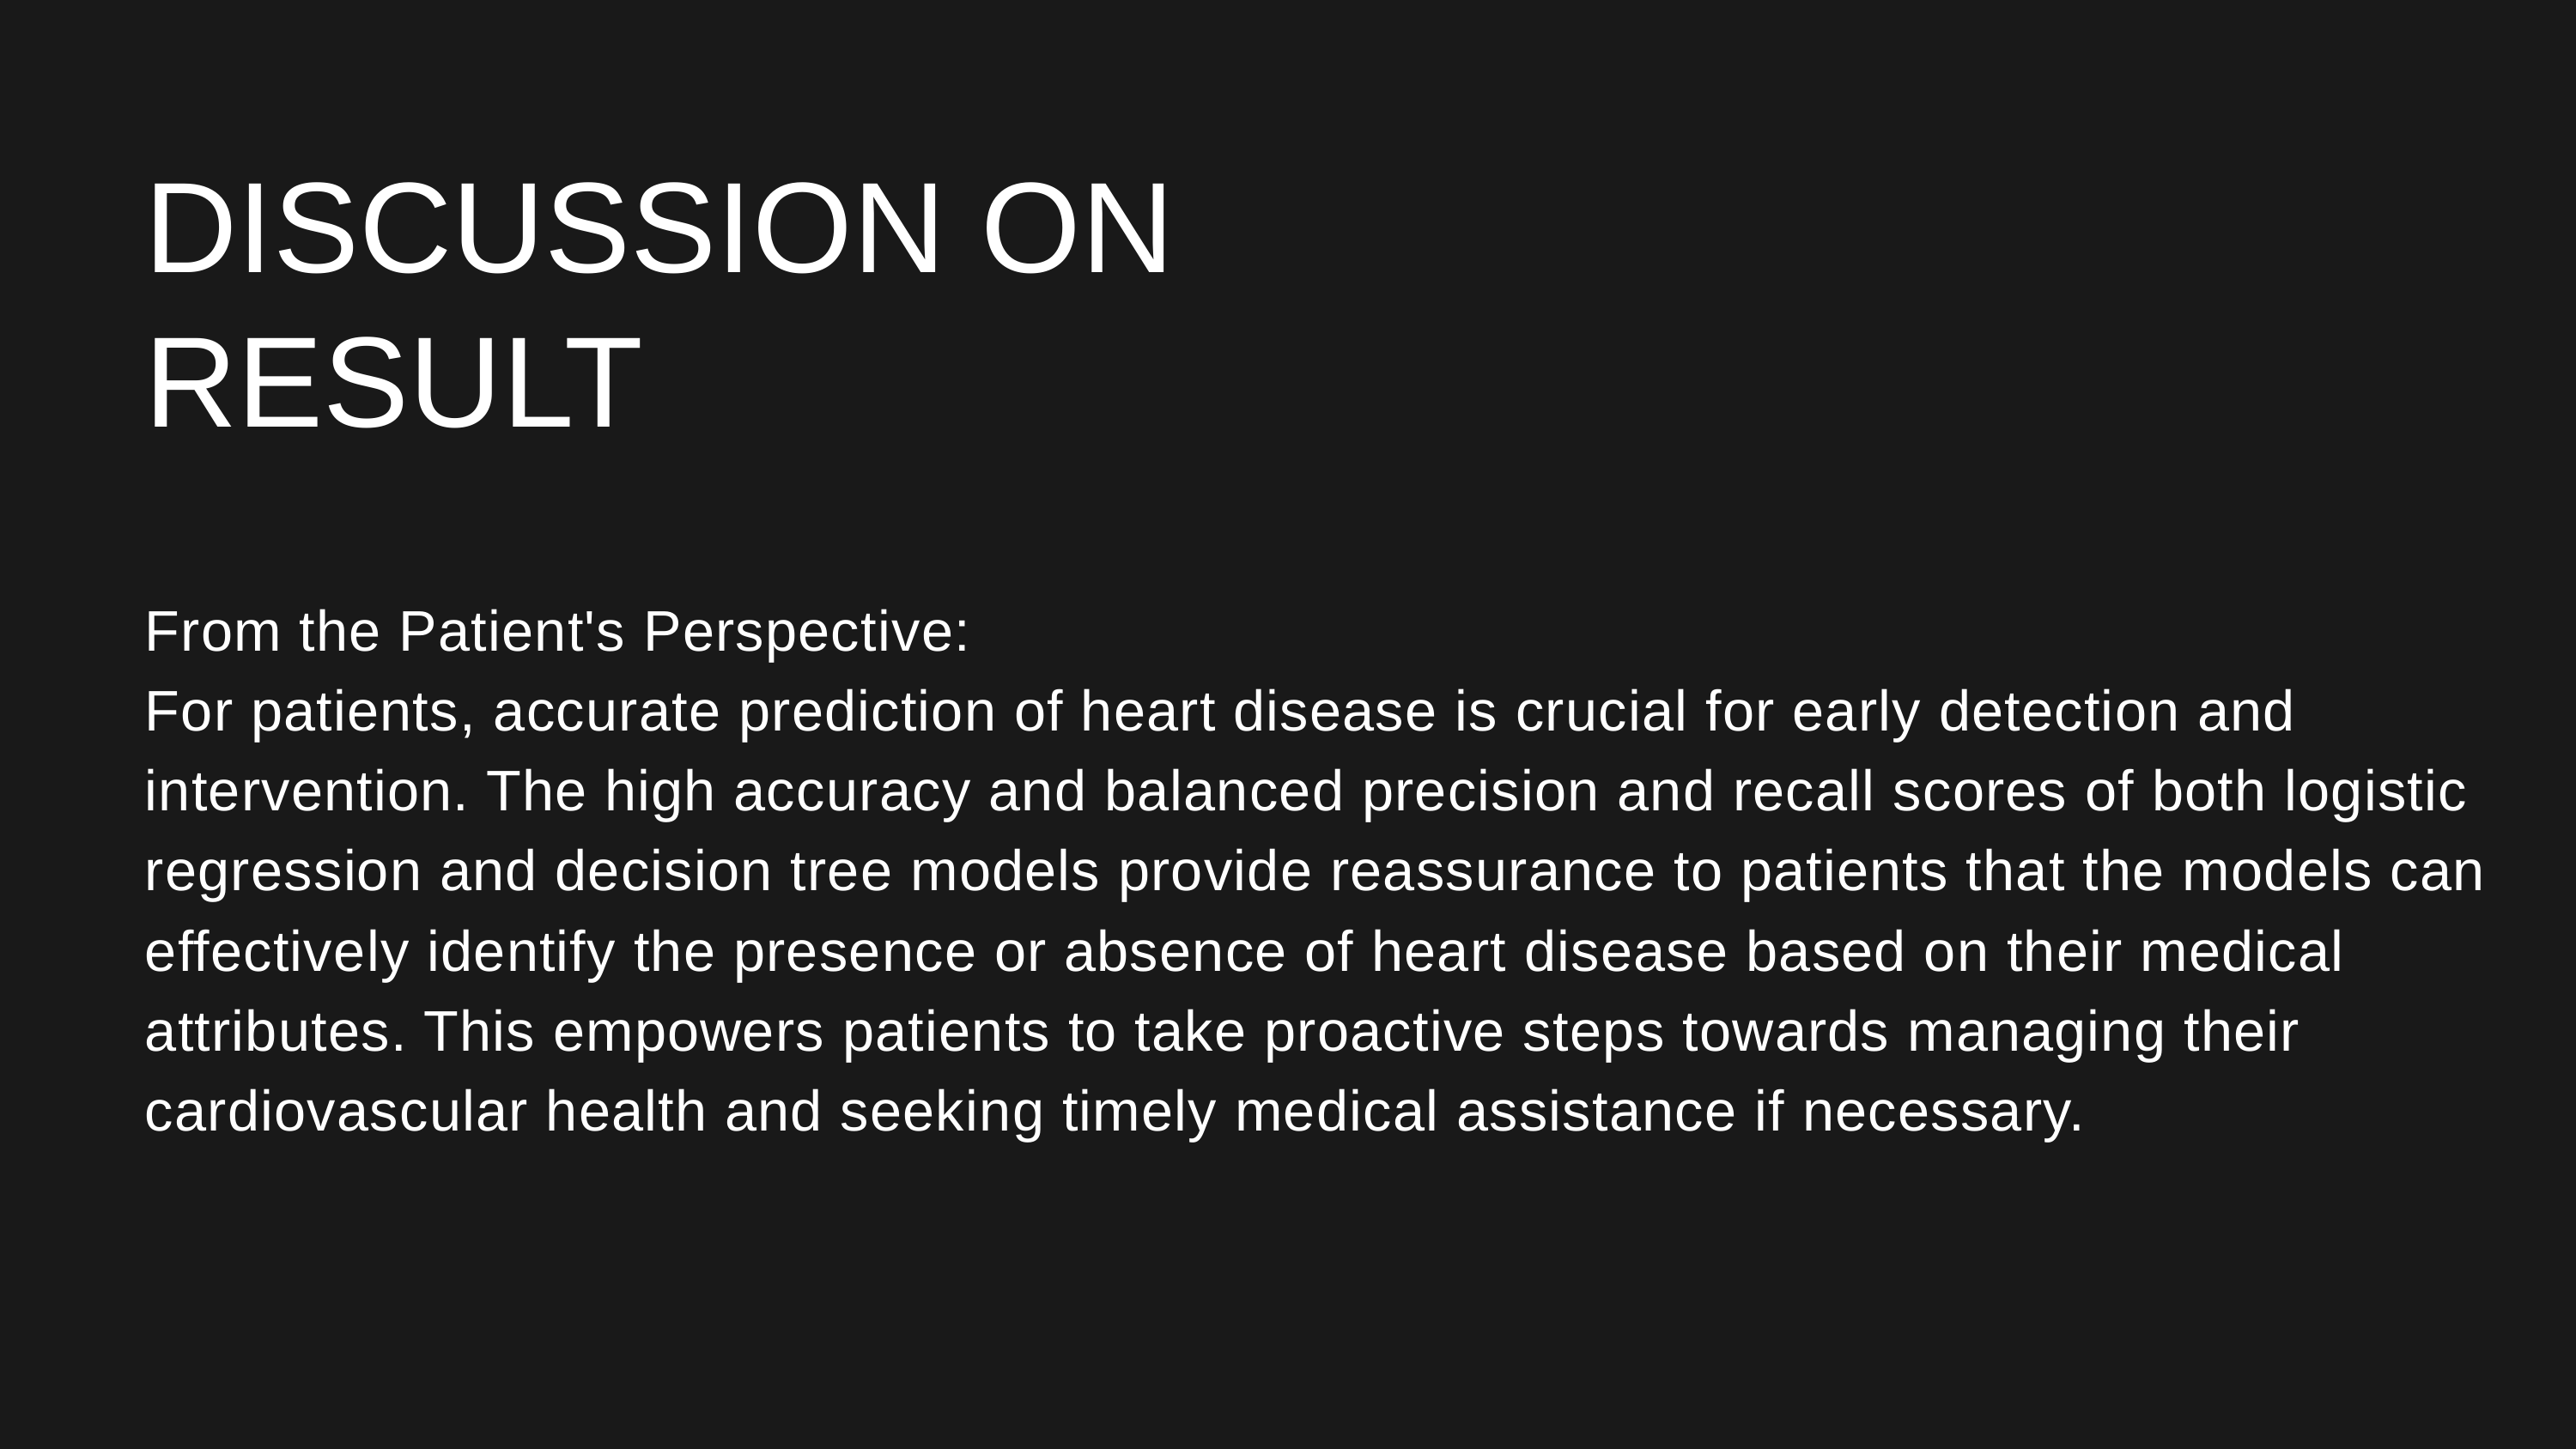

DISCUSSION ON RESULT
From the Patient's Perspective:
For patients, accurate prediction of heart disease is crucial for early detection and intervention. The high accuracy and balanced precision and recall scores of both logistic regression and decision tree models provide reassurance to patients that the models can effectively identify the presence or absence of heart disease based on their medical attributes. This empowers patients to take proactive steps towards managing their cardiovascular health and seeking timely medical assistance if necessary.